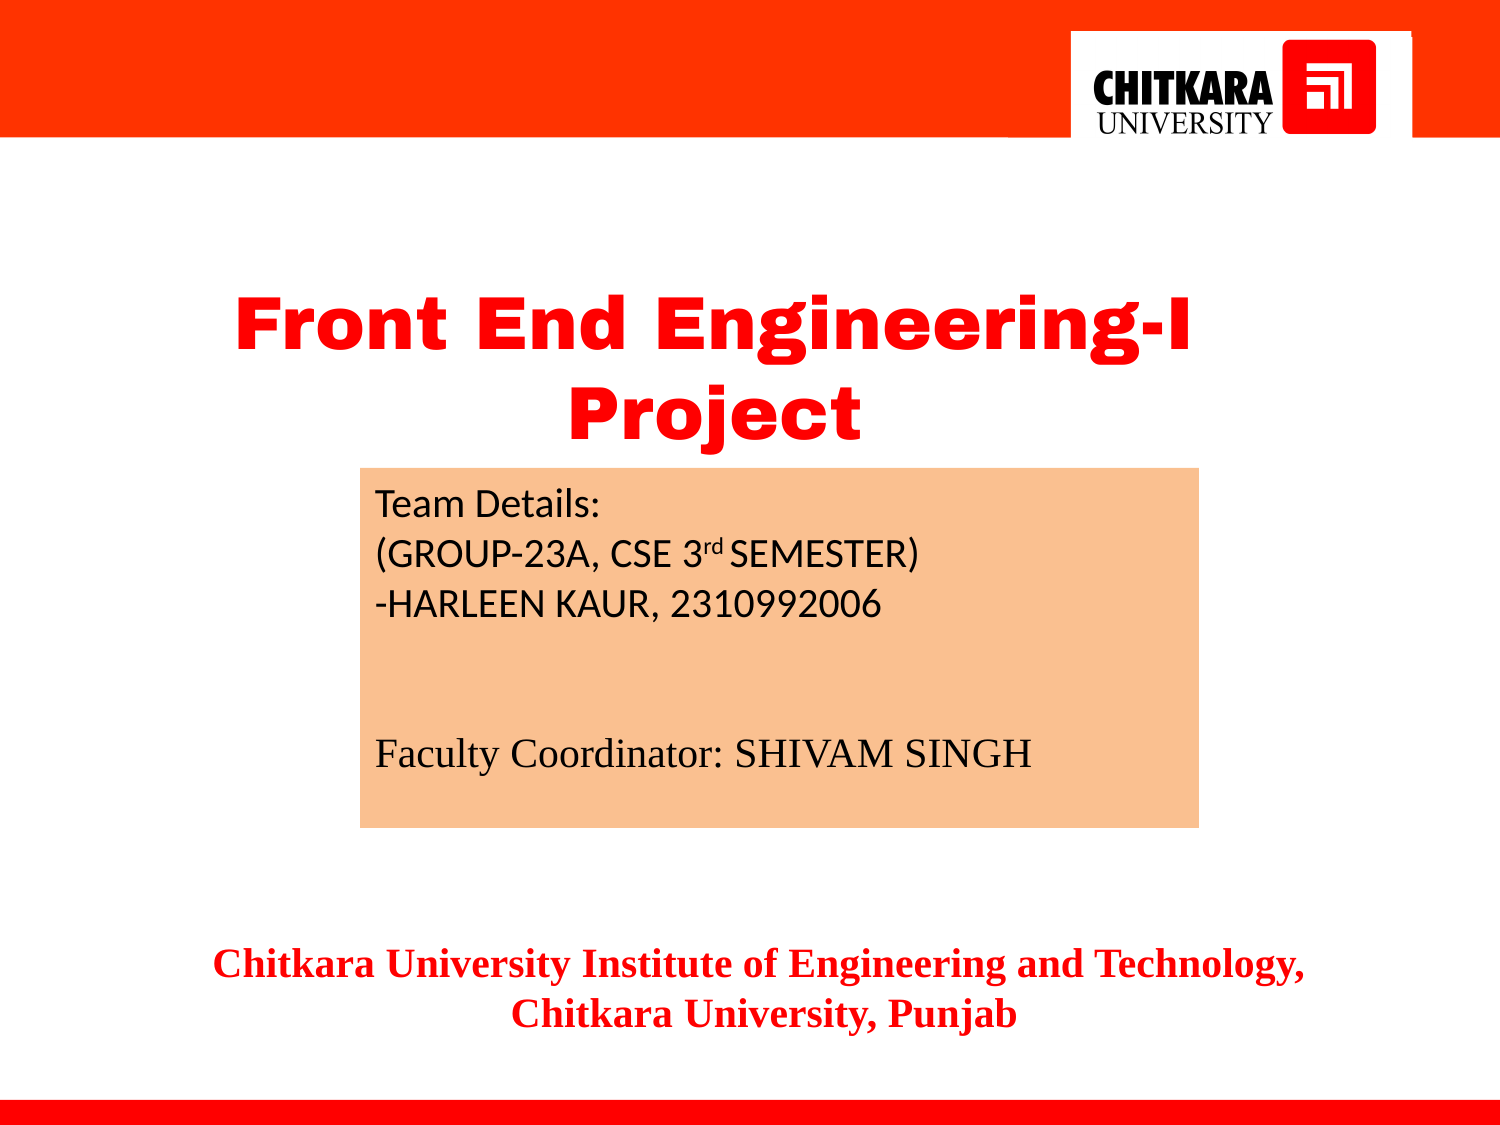

Front End Engineering-I Project
Team Details:
(GROUP-23A, CSE 3rd SEMESTER)
-HARLEEN KAUR, 2310992006

Faculty Coordinator: SHIVAM SINGH

:

Chitkara University Institute of Engineering and Technology,
Chitkara University, Punjab